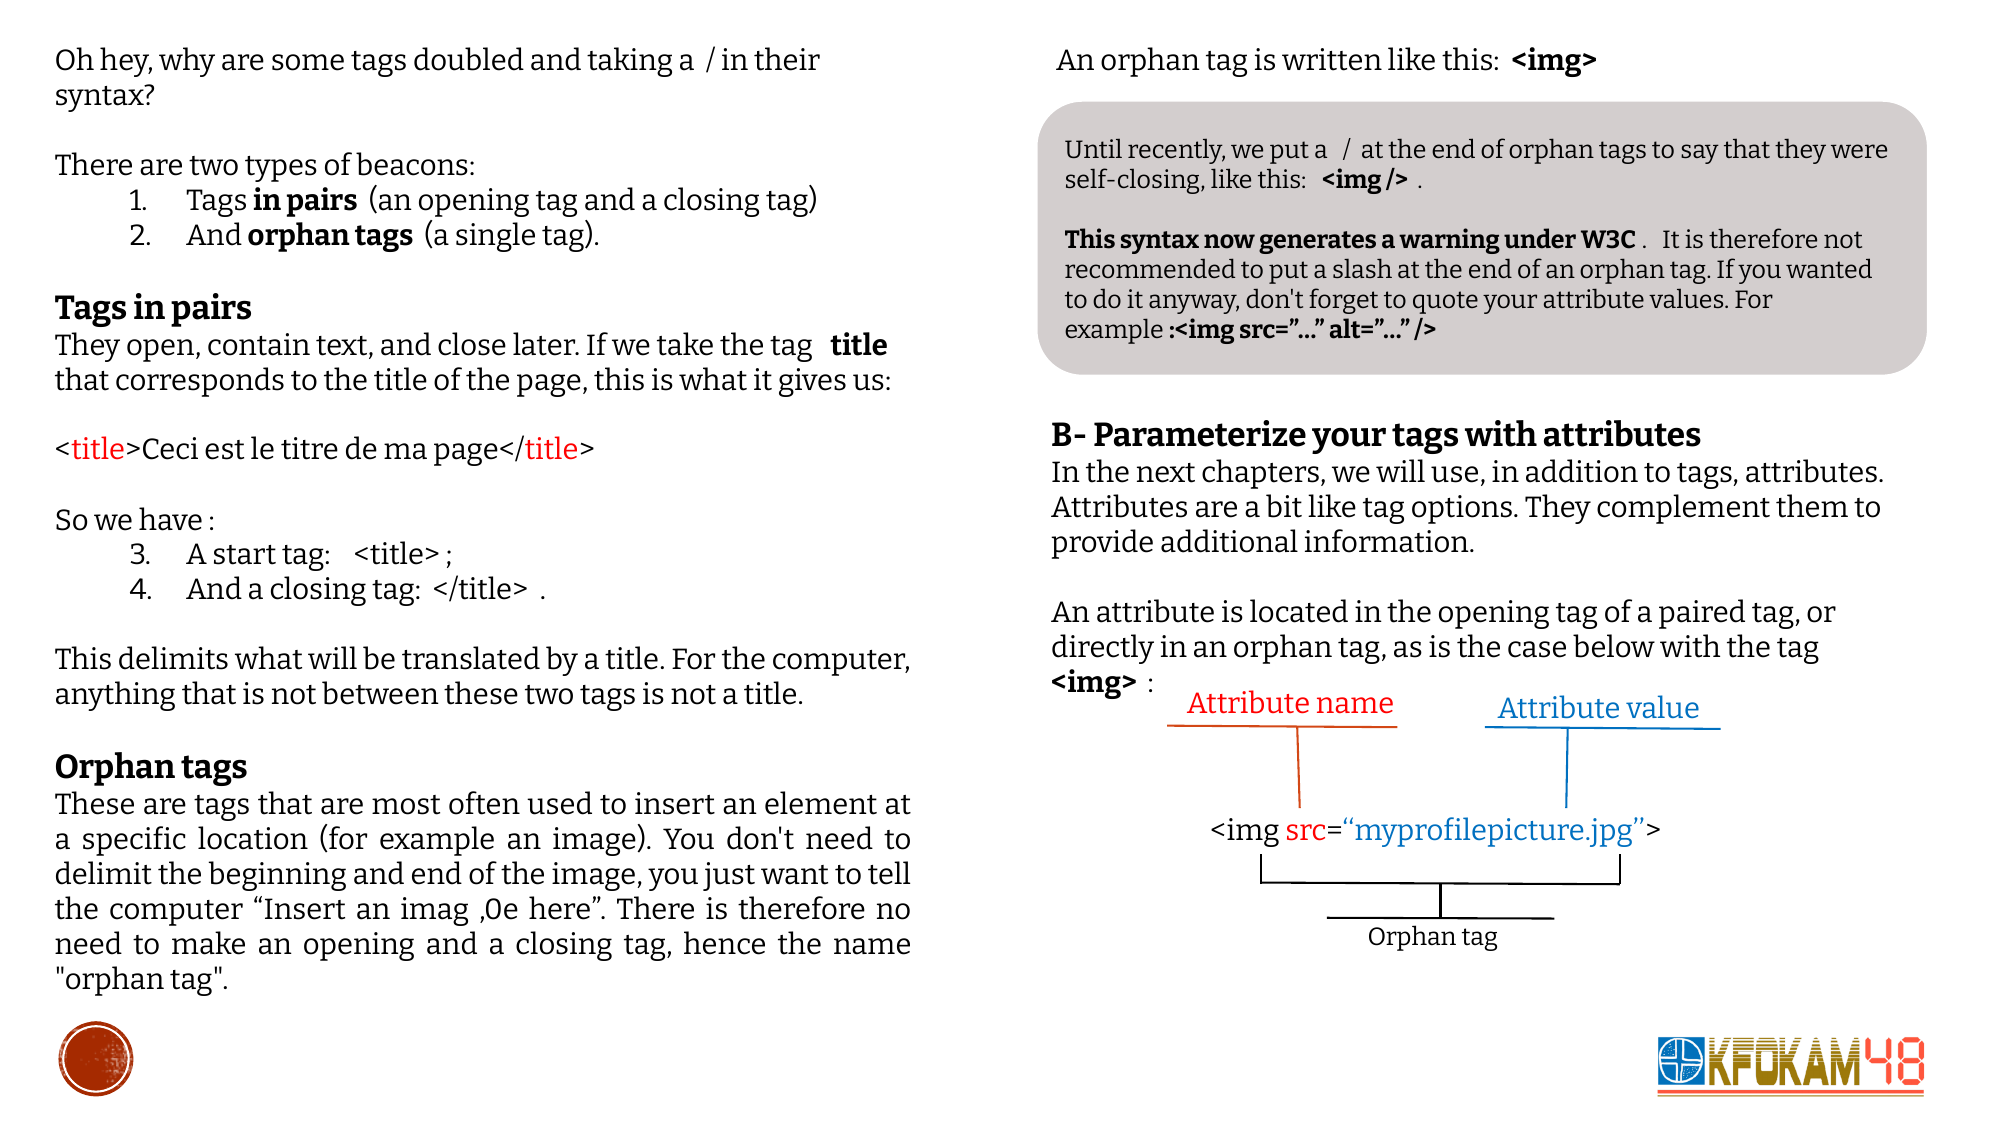

Oh hey, why are some tags doubled and taking a  / in their syntax?

There are two types of beacons:
Tags in pairs  (an opening tag and a closing tag)
And orphan tags  (a single tag).

Tags in pairs
They open, contain text, and close later. If we take the tag   title  that corresponds to the title of the page, this is what it gives us:

<title>Ceci est le titre de ma page</title>

So we have :
A start tag:    <title> ;
And a closing tag:  </title>  .

This delimits what will be translated by a title. For the computer, anything that is not between these two tags is not a title.

Orphan tags
These are tags that are most often used to insert an element at a specific location (for example an image). You don't need to delimit the beginning and end of the image, you just want to tell the computer “Insert an imag ,0e here”. There is therefore no need to make an opening and a closing tag, hence the name "orphan tag".

An orphan tag is written like this:  <img>
Until recently, we put a   /  at the end of orphan tags to say that they were self-closing, like this:   <img />  .

This syntax now generates a warning under W3C .   It is therefore not recommended to put a slash at the end of an orphan tag. If you wanted to do it anyway, don't forget to quote your attribute values. For example :<img src=”…” alt=”…” />
B- Parameterize your tags with attributes
In the next chapters, we will use, in addition to tags, attributes. Attributes are a bit like tag options. They complement them to provide additional information.

An attribute is located in the opening tag of a paired tag, or directly in an orphan tag, as is the case below with the tag   <img>  :

Attribute name
Attribute value
<img src=‘‘myprofilepicture.jpg’’>
Orphan tag